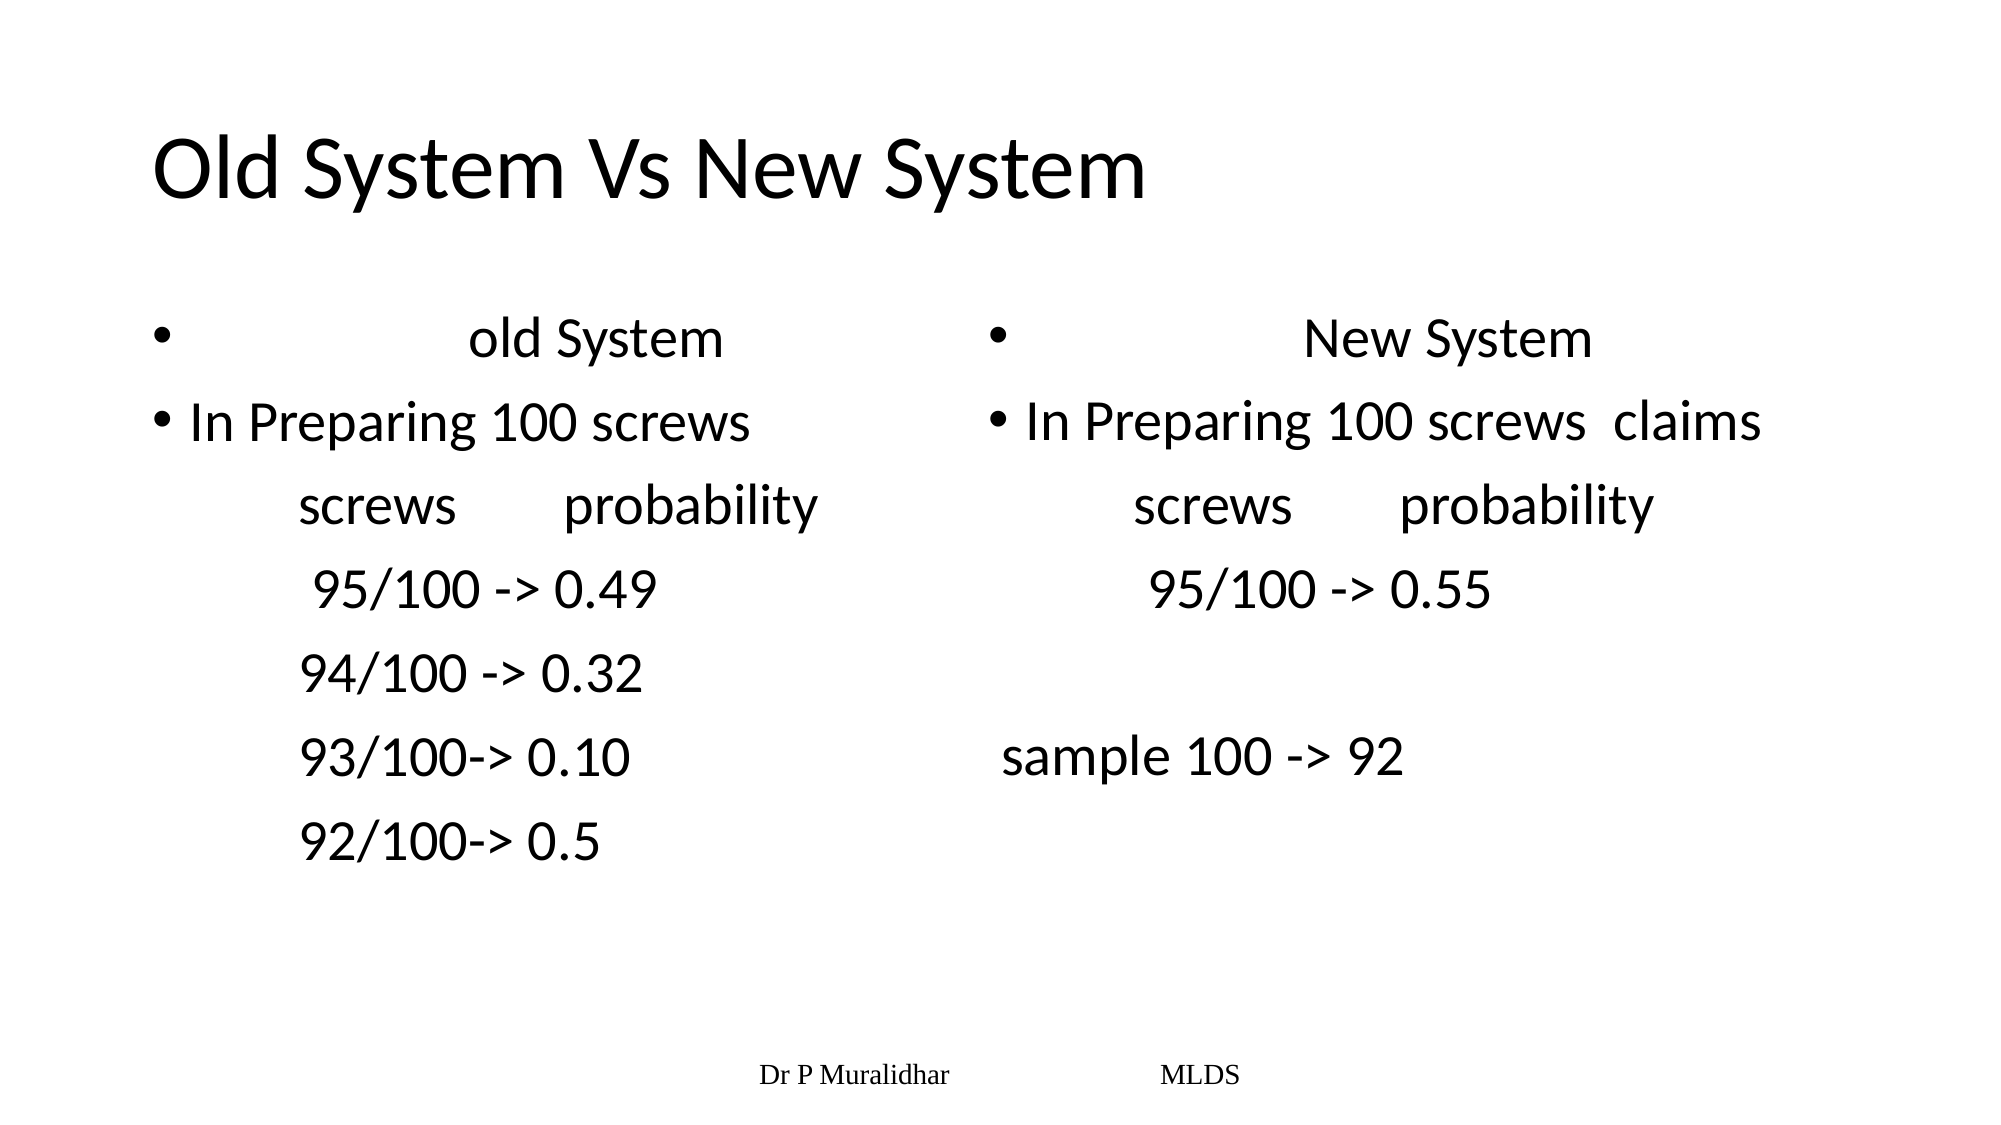

# Old System Vs New System
                     old System
In Preparing 100 screws
           screws        probability
            95/100 -> 0.49
           94/100 -> 0.32
           93/100-> 0.10
           92/100-> 0.5
                     New System
In Preparing 100 screws  claims
           screws        probability
            95/100 -> 0.55

 sample 100 -> 92
Dr P Muralidhar                             MLDS